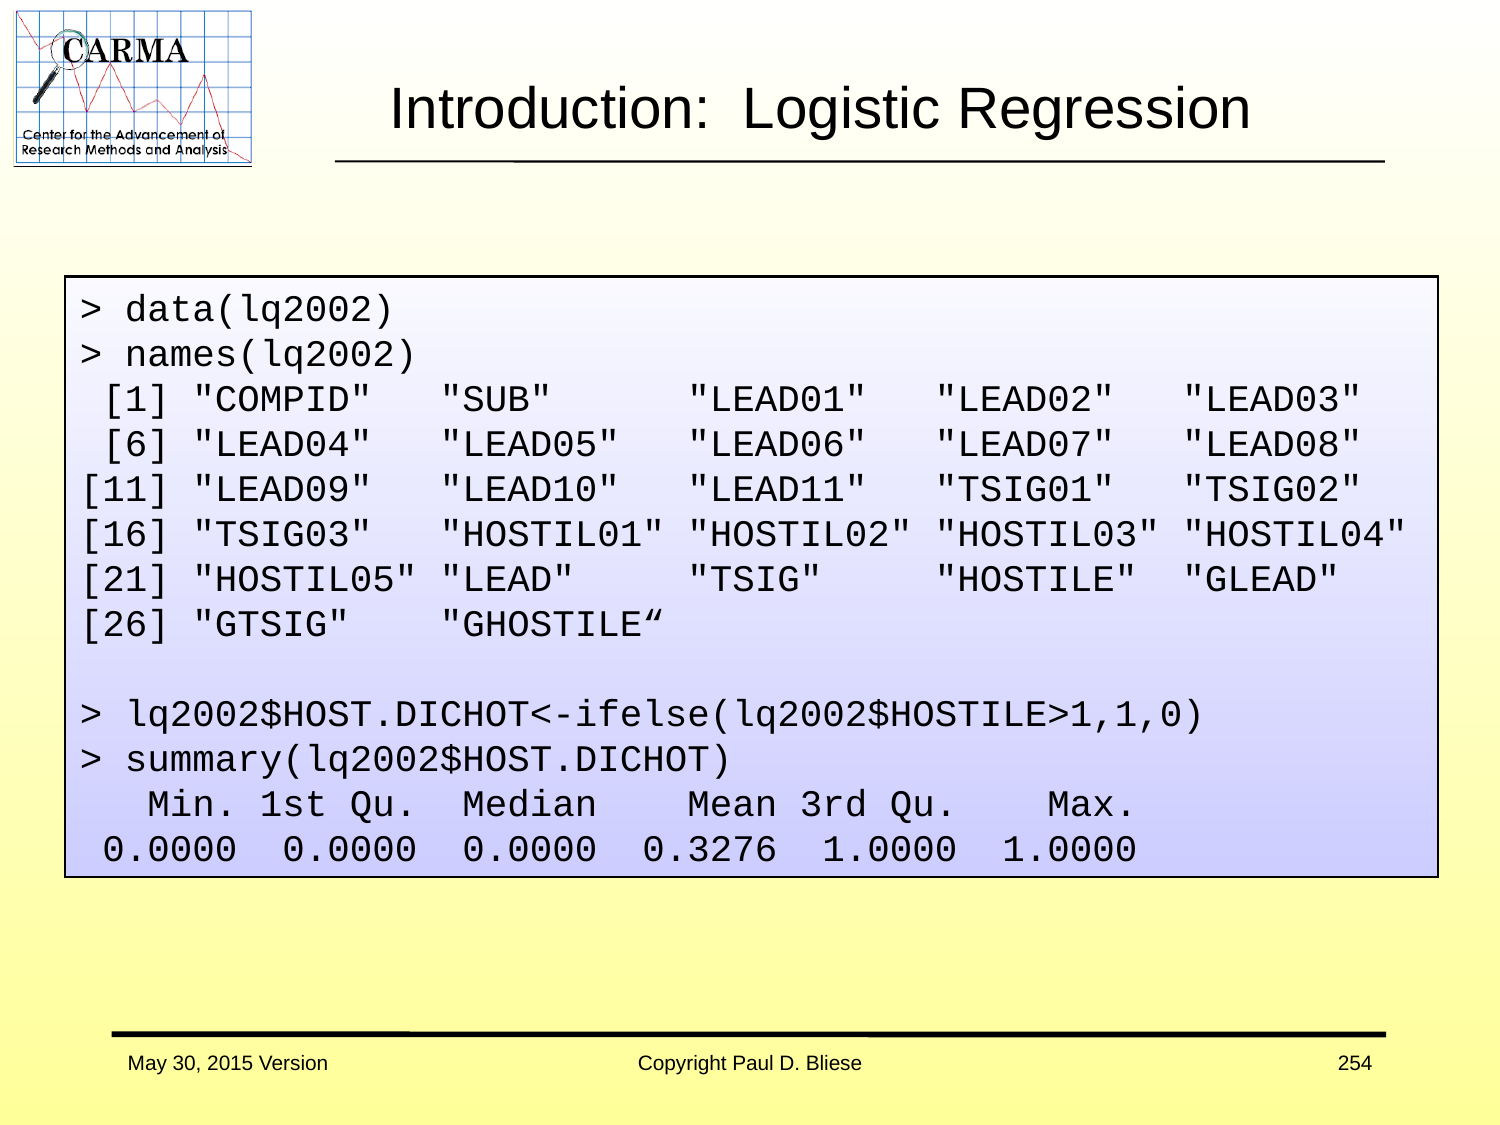

# Introduction:  Logistic Regression
> data(lq2002)
> names(lq2002)
 [1] "COMPID"   "SUB"      "LEAD01"   "LEAD02"   "LEAD03"
 [6] "LEAD04"   "LEAD05"   "LEAD06"   "LEAD07"   "LEAD08"
[11] "LEAD09"   "LEAD10"   "LEAD11"   "TSIG01"   "TSIG02"
[16] "TSIG03"   "HOSTIL01" "HOSTIL02" "HOSTIL03" "HOSTIL04"
[21] "HOSTIL05" "LEAD"     "TSIG"     "HOSTILE"  "GLEAD"
[26] "GTSIG"    "GHOSTILE“

> lq2002$HOST.DICHOT<-ifelse(lq2002$HOSTILE>1,1,0)
> summary(lq2002$HOST.DICHOT)
   Min. 1st Qu.  Median    Mean 3rd Qu.    Max.
 0.0000  0.0000  0.0000  0.3276  1.0000  1.0000
May 30, 2015 Version
Copyright Paul D. Bliese
254